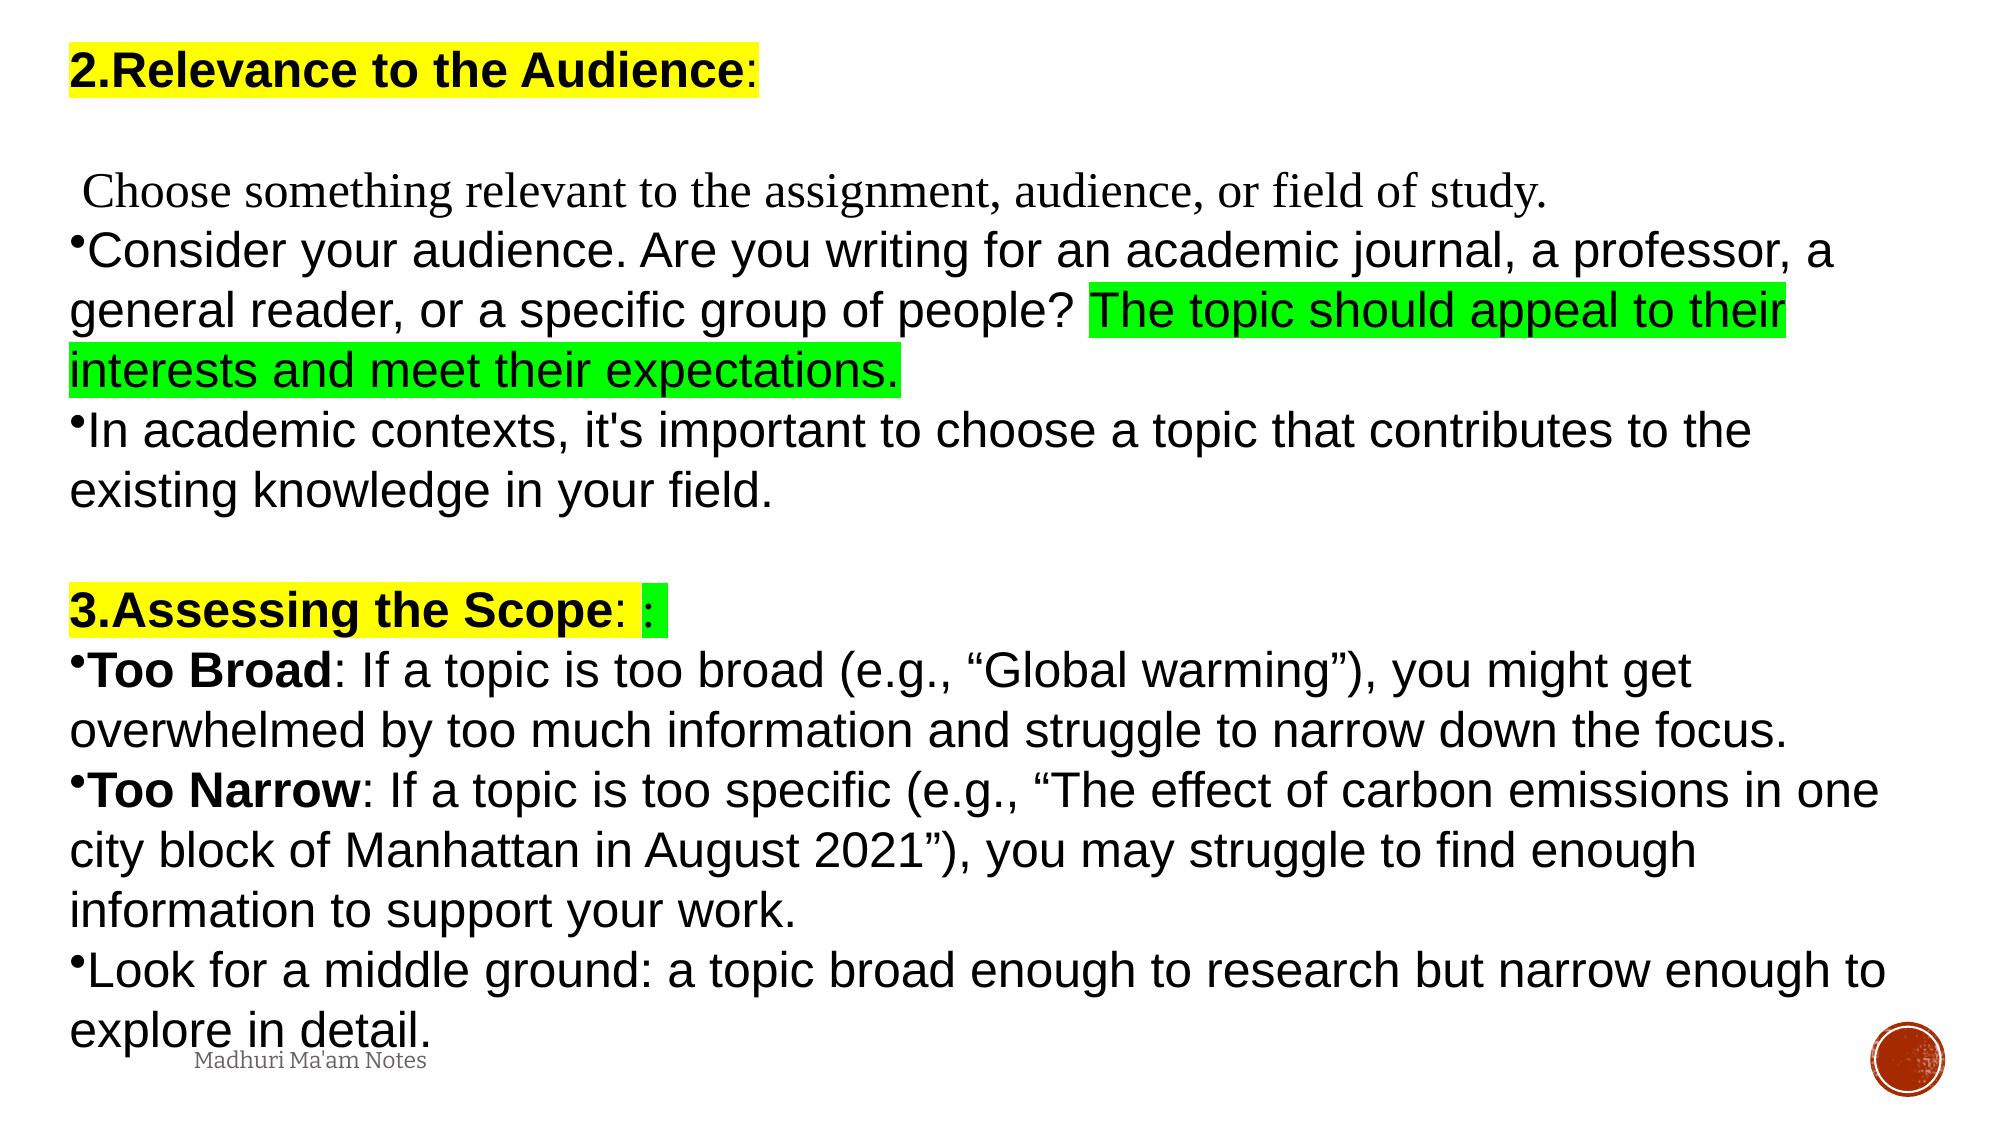

2.Relevance to the Audience:

 Choose something relevant to the assignment, audience, or field of study.
Consider your audience. Are you writing for an academic journal, a professor, a general reader, or a specific group of people? The topic should appeal to their interests and meet their expectations.
In academic contexts, it's important to choose a topic that contributes to the existing knowledge in your field.

3.Assessing the Scope: :
Too Broad: If a topic is too broad (e.g., “Global warming”), you might get overwhelmed by too much information and struggle to narrow down the focus.
Too Narrow: If a topic is too specific (e.g., “The effect of carbon emissions in one city block of Manhattan in August 2021”), you may struggle to find enough information to support your work.
Look for a middle ground: a topic broad enough to research but narrow enough to explore in detail.

Madhuri Ma'am Notes